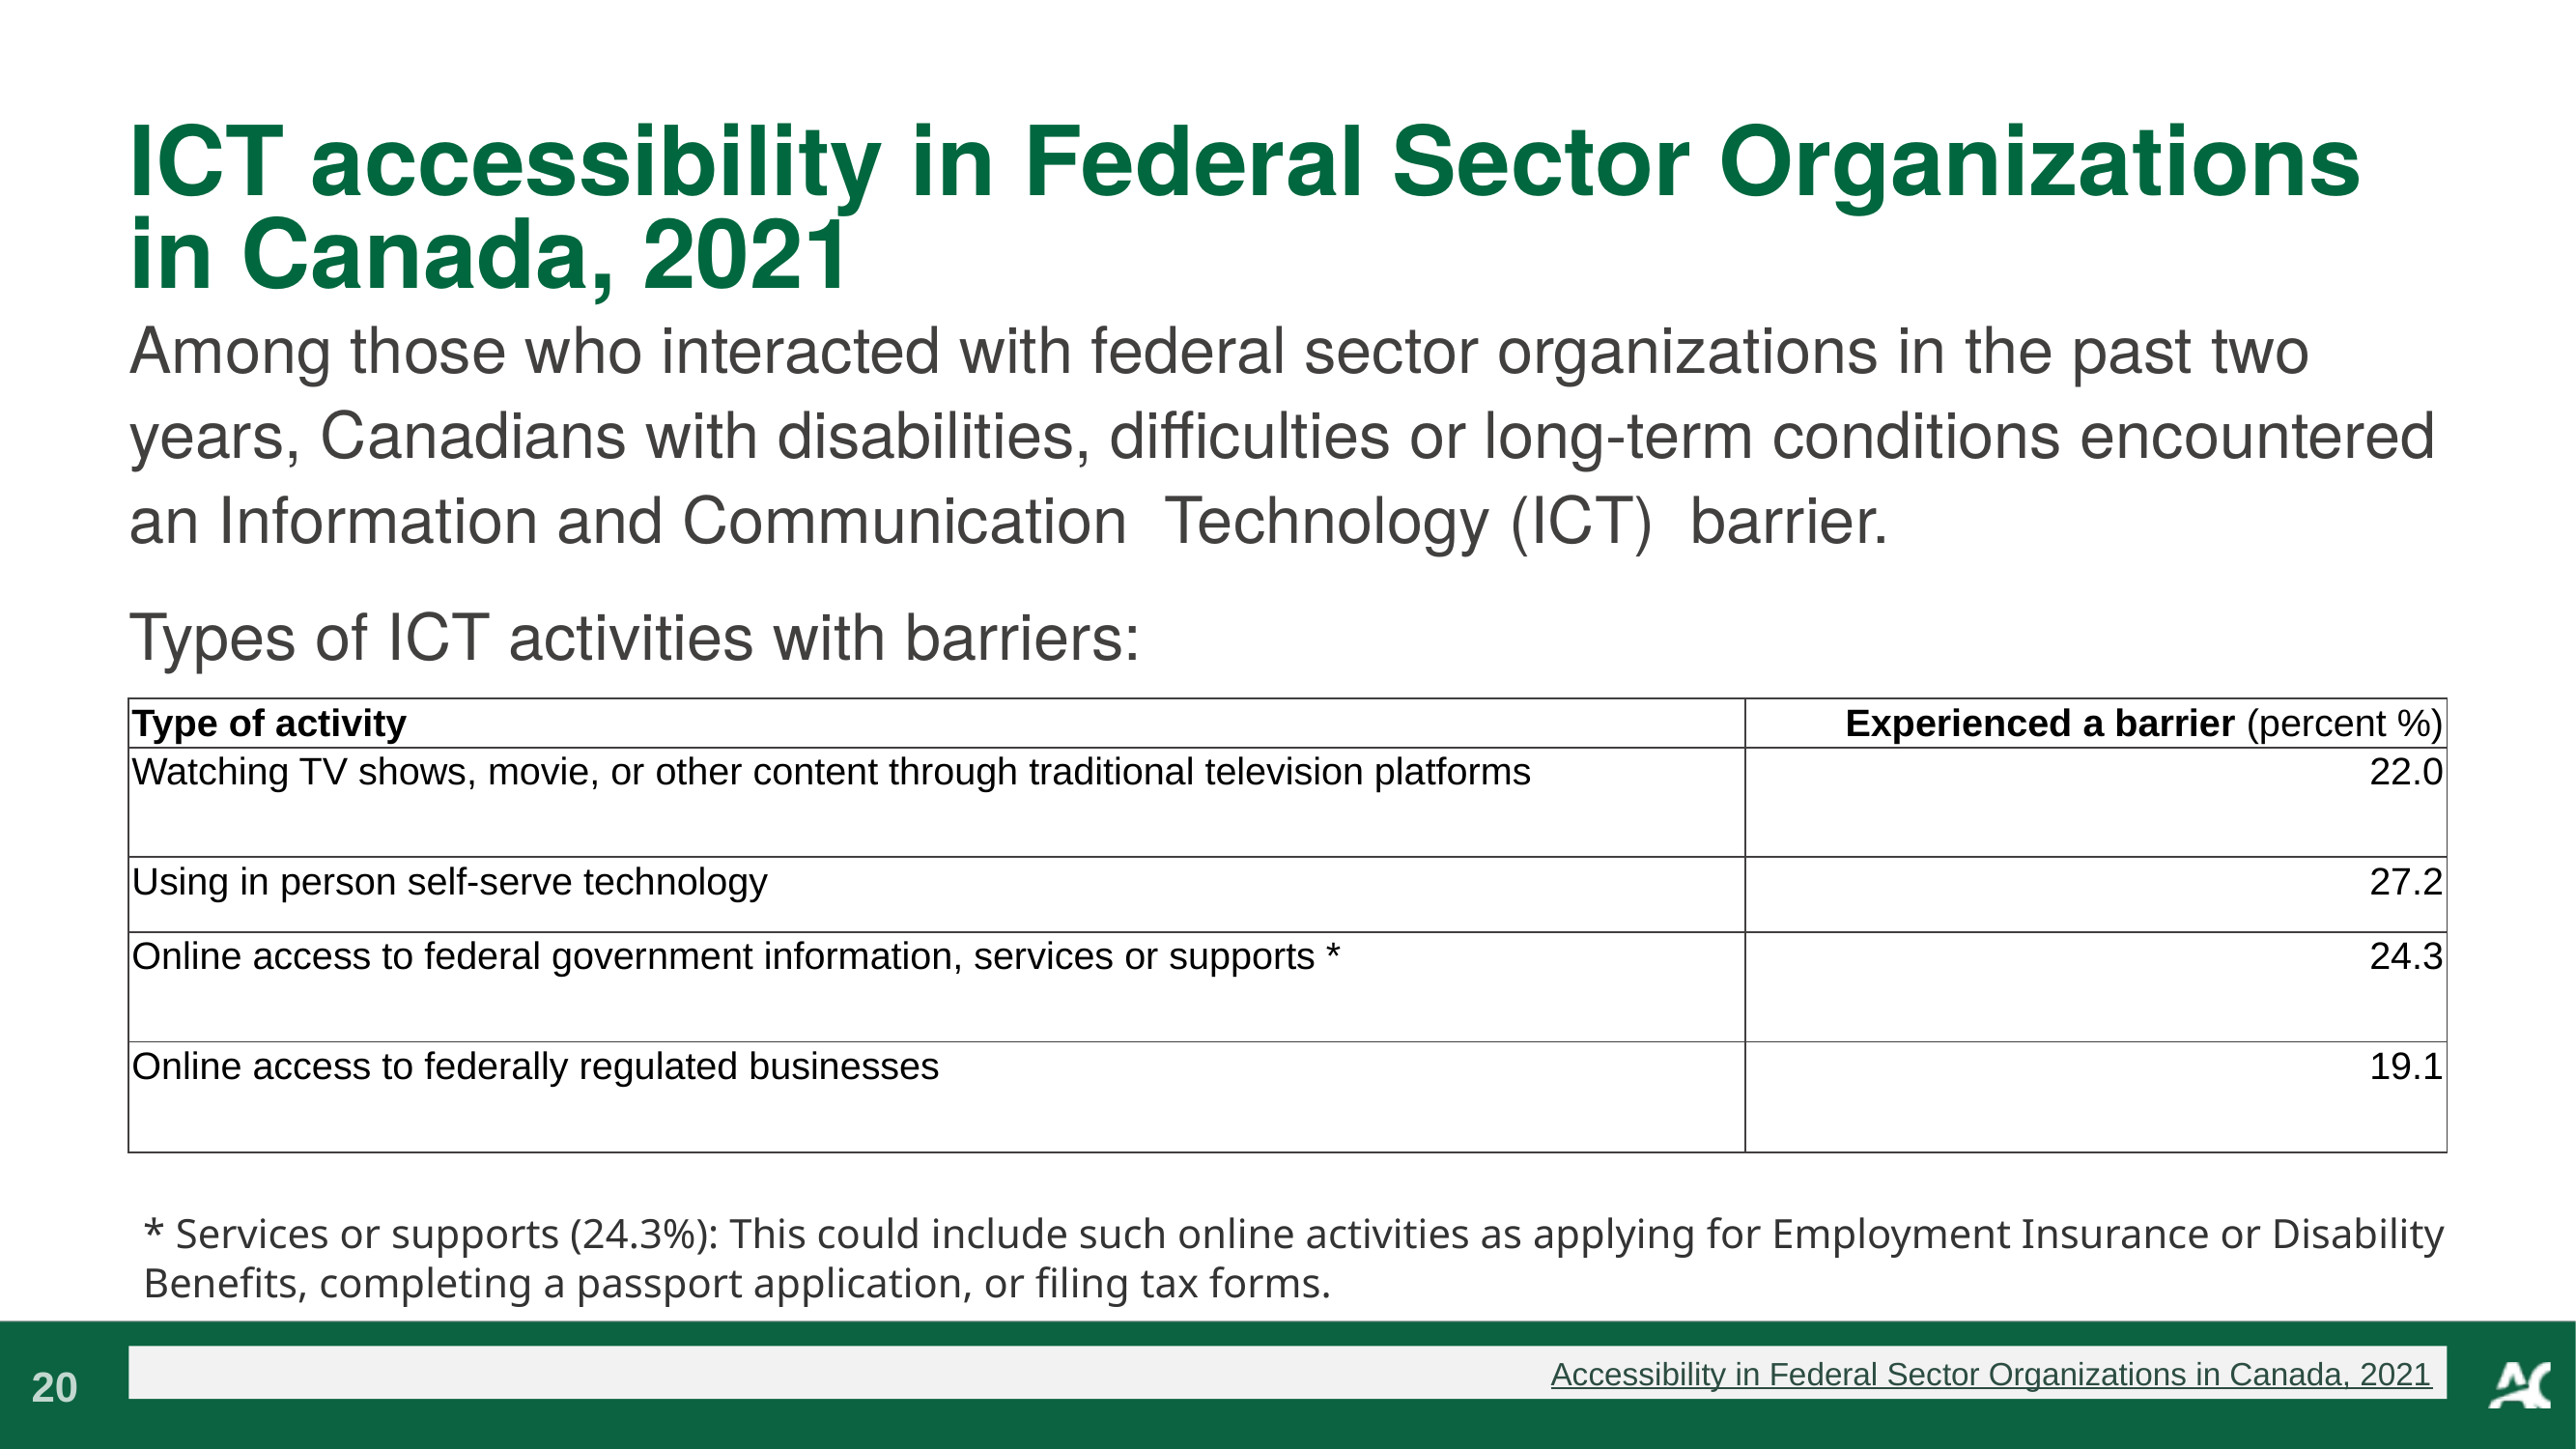

# ICT accessibility in Federal Sector Organizations in Canada, 2021
Among those who interacted with federal sector organizations in the past two years, Canadians with disabilities, difficulties or long-term conditions encountered an Information and Communication  Technology (ICT)  barrier.
Types of ICT activities with barriers:

| Type of activity | Experienced a barrier (percent %) |
| --- | --- |
| Watching TV shows, movie, or other content through traditional television platforms | 22.0 |
| Using in person self-serve technology | 27.2 |
| Online access to federal government information, services or supports \* | 24.3 |
| Online access to federally regulated businesses | 19.1 |
* Services or supports (24.3%): This could include such online activities as applying for Employment Insurance or Disability Benefits, completing a passport application, or filing tax forms.
Accessibility in Federal Sector Organizations in Canada, 2021
20